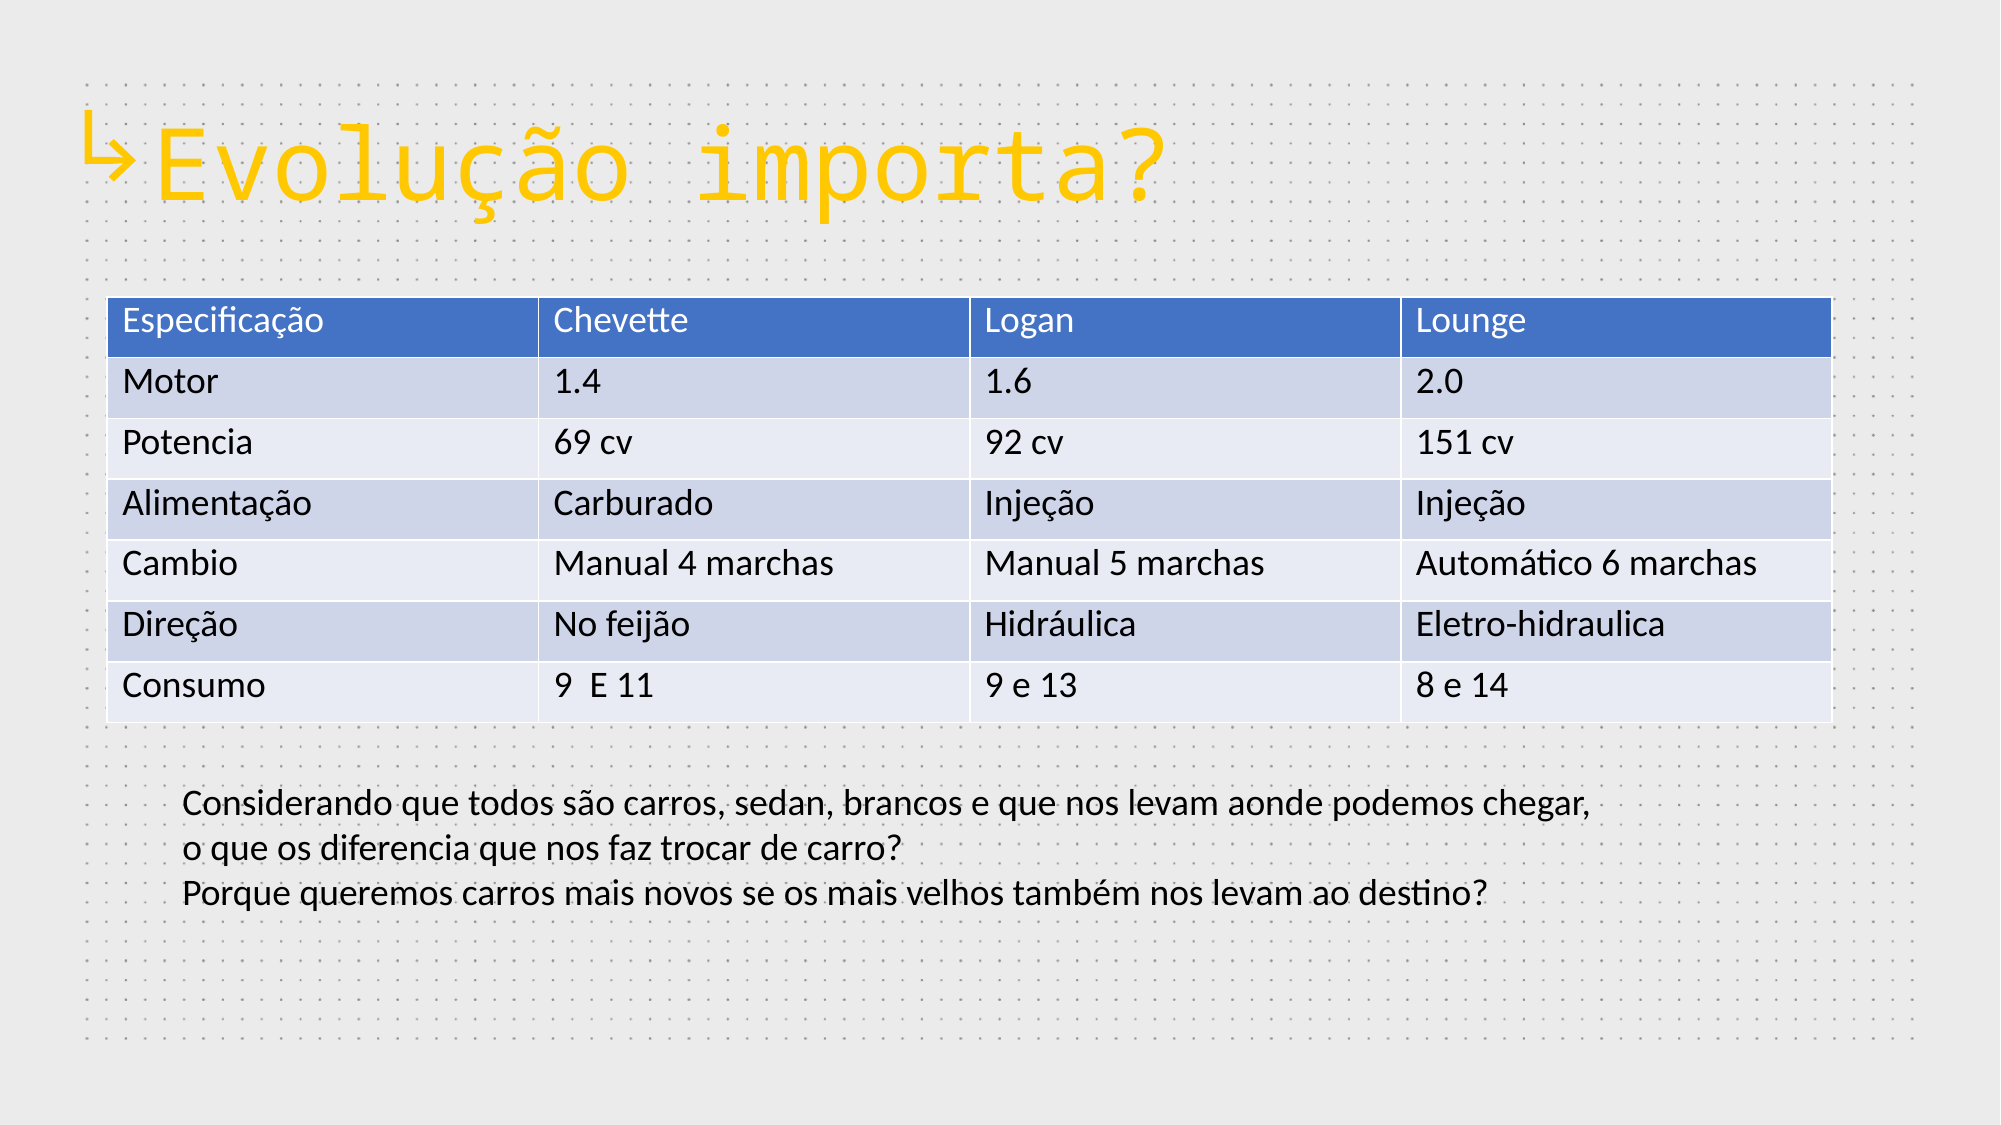

# Evolução importa?
| Especificação | Chevette | Logan | Lounge |
| --- | --- | --- | --- |
| Motor | 1.4 | 1.6 | 2.0 |
| Potencia | 69 cv | 92 cv | 151 cv |
| Alimentação | Carburado | Injeção | Injeção |
| Cambio | Manual 4 marchas | Manual 5 marchas | Automático 6 marchas |
| Direção | No feijão | Hidráulica | Eletro-hidraulica |
| Consumo | 9 E 11 | 9 e 13 | 8 e 14 |
Considerando que todos são carros, sedan, brancos e que nos levam aonde podemos chegar,
o que os diferencia que nos faz trocar de carro?
Porque queremos carros mais novos se os mais velhos também nos levam ao destino?